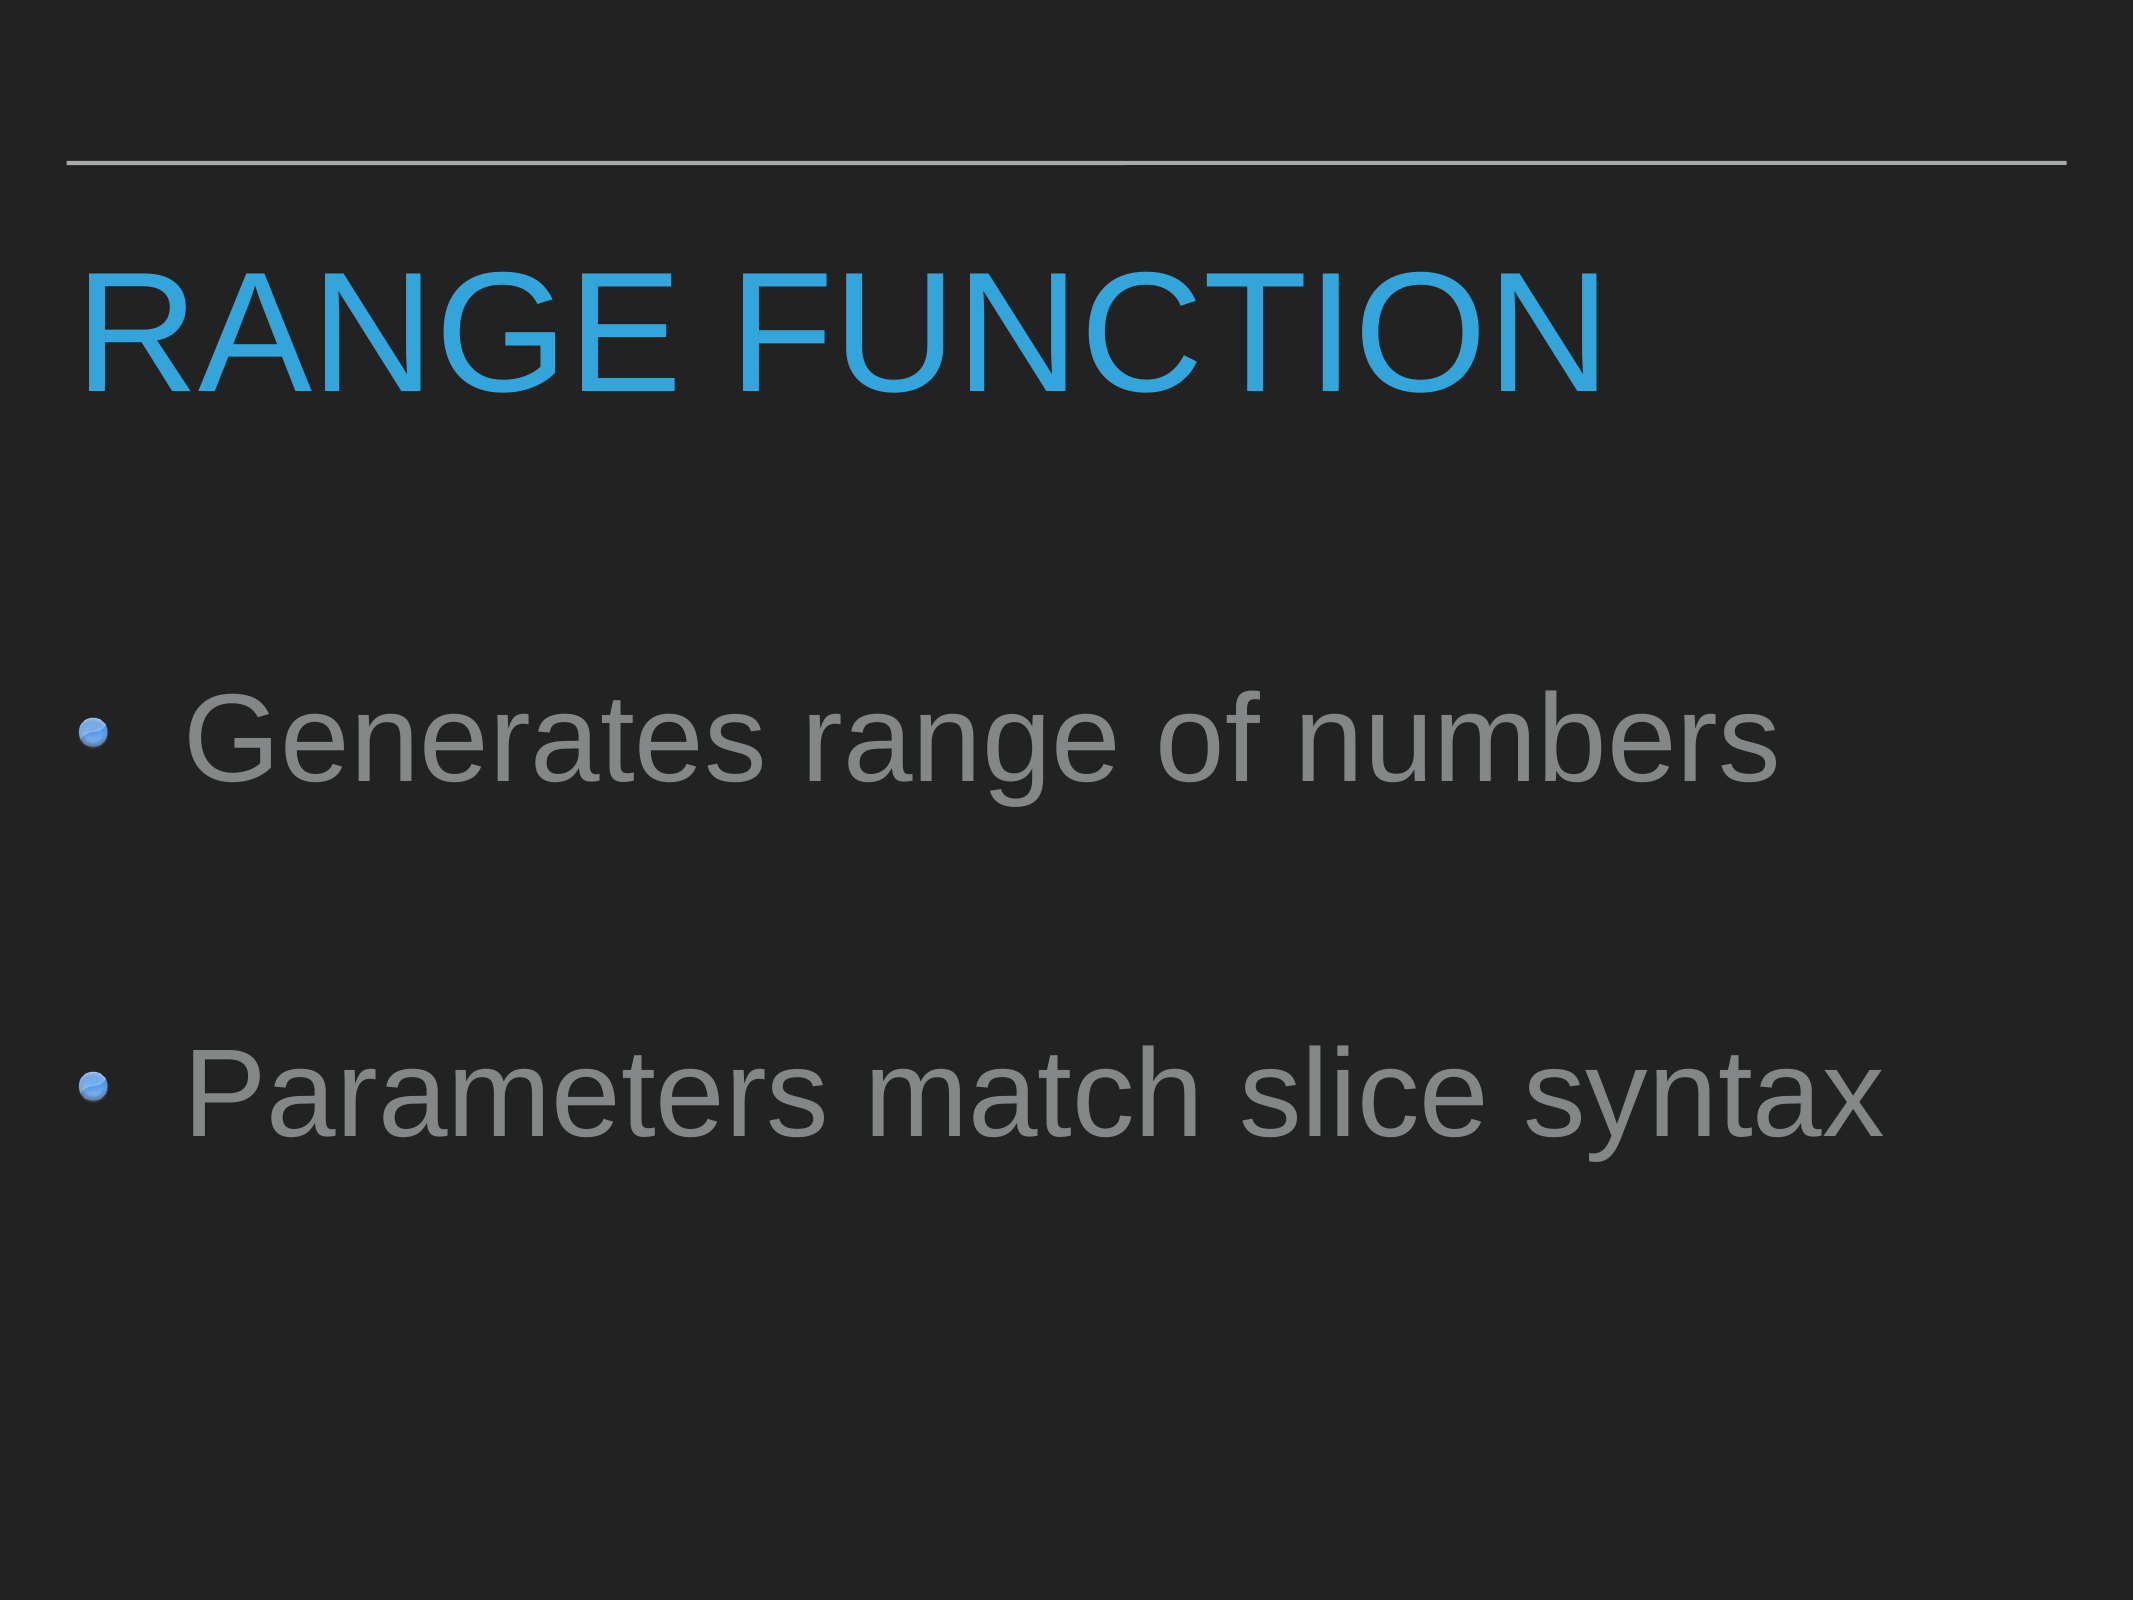

# Range function
Generates range of numbers
Parameters match slice syntax